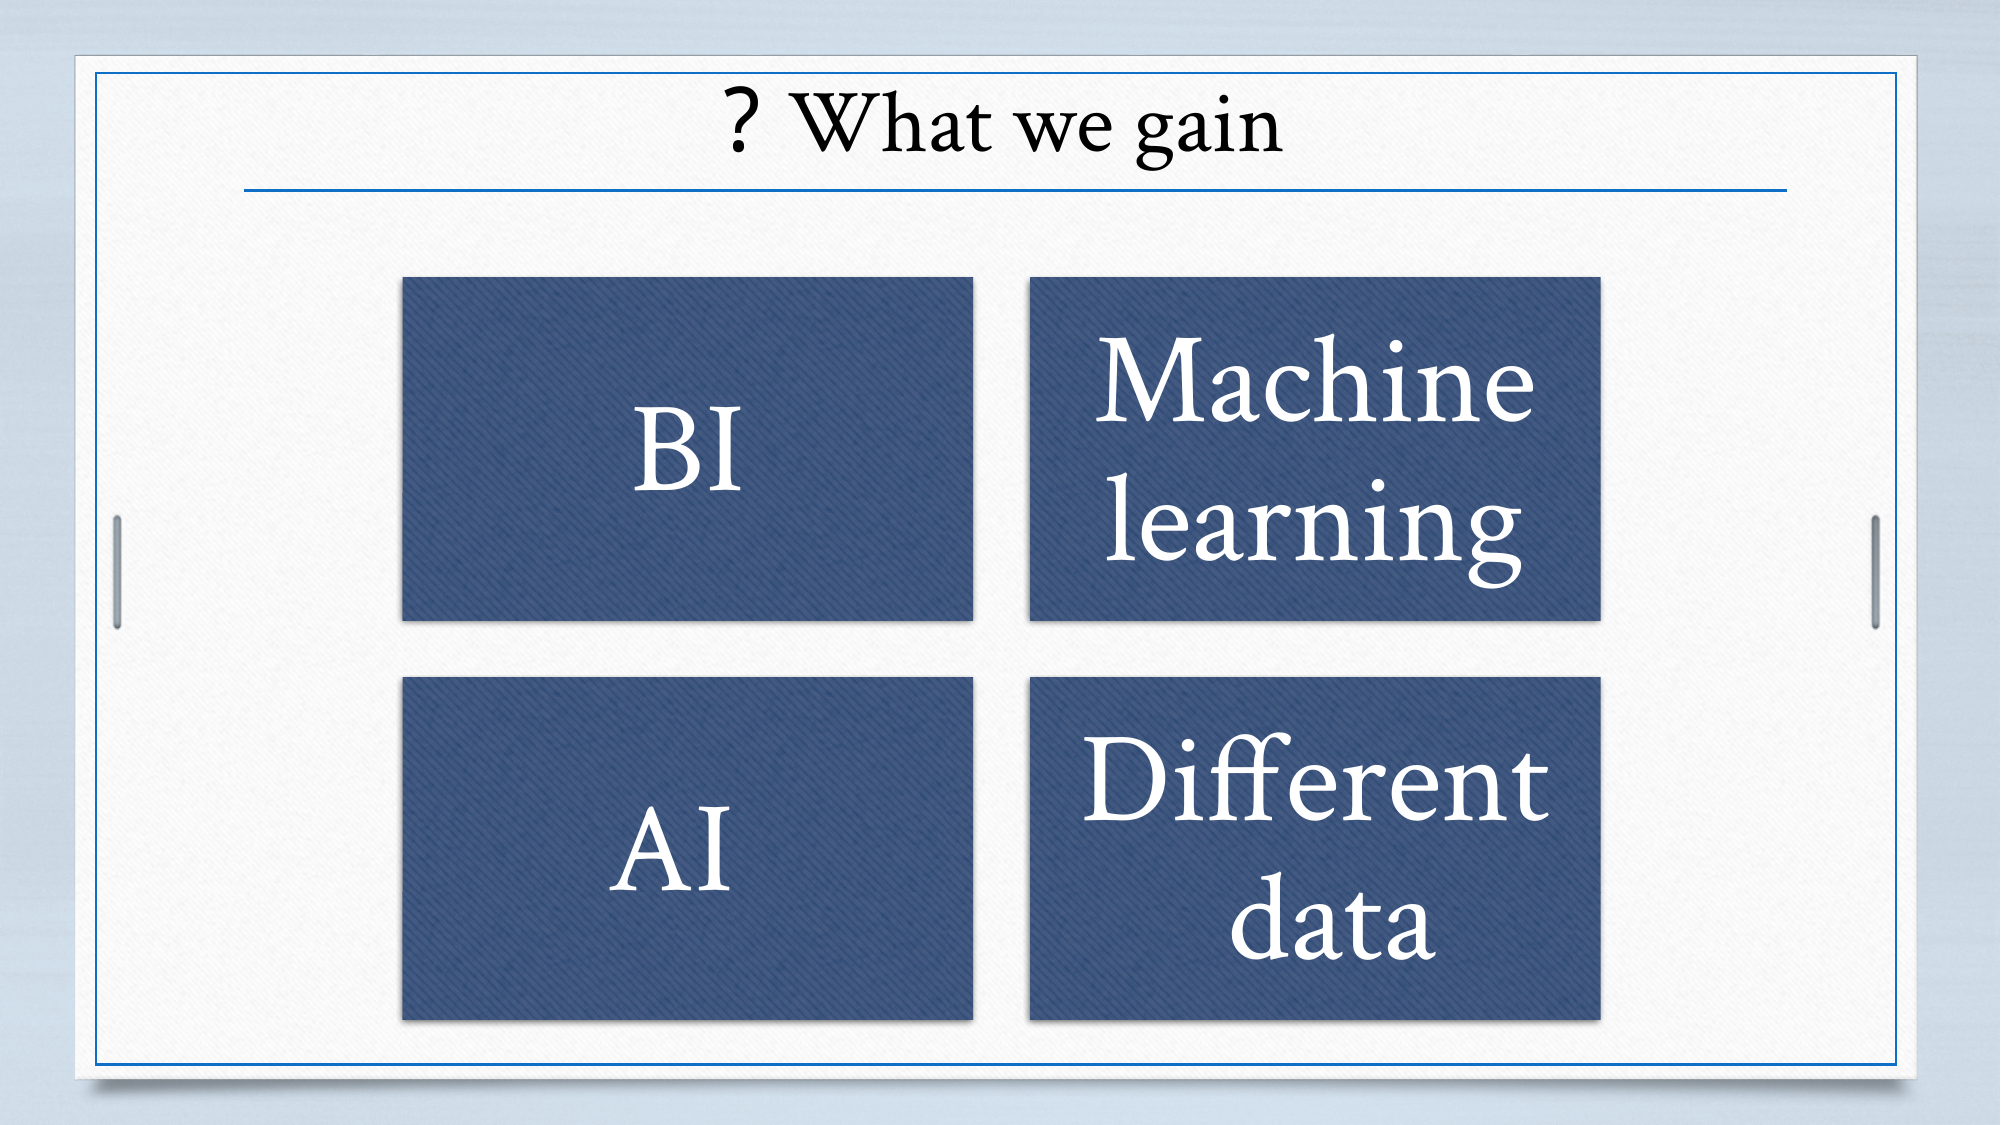

# What we gain ?
BI
Machine learning
 AI
Different data